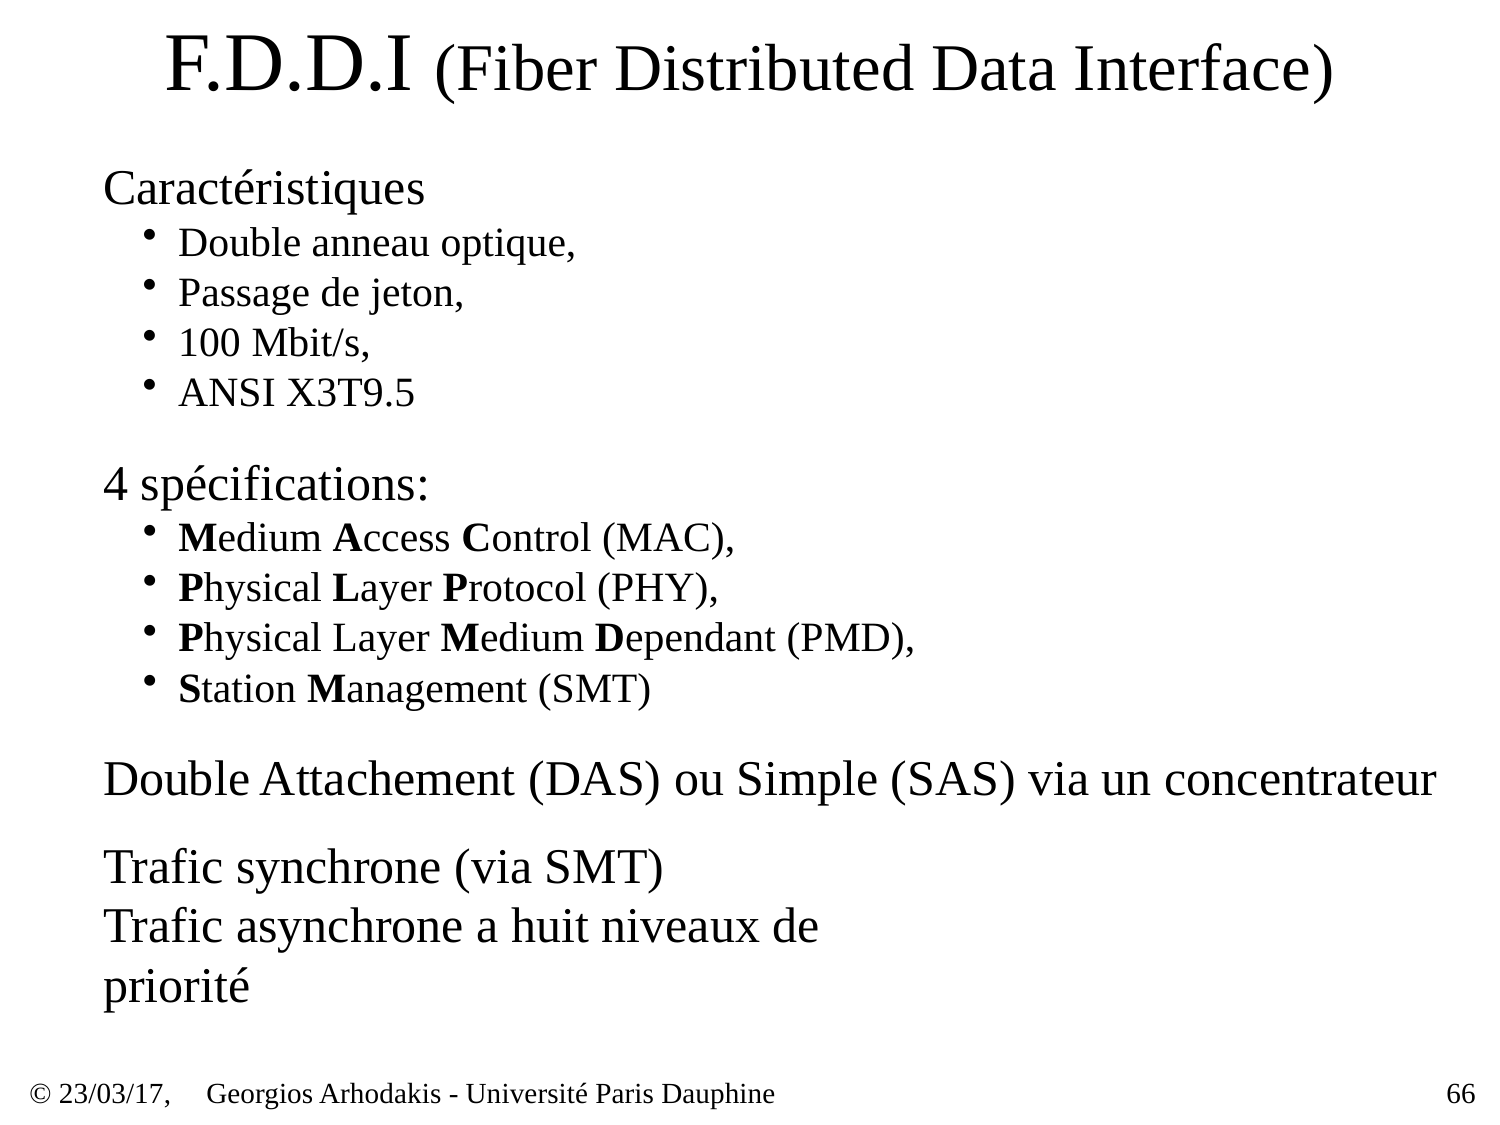

# F.D.D.I (Fiber Distributed Data Interface)
Caractéristiques
Double anneau optique,
Passage de jeton,
100 Mbit/s,
ANSI X3T9.5
4 spécifications:
Medium Access Control (MAC),
Physical Layer Protocol (PHY),
Physical Layer Medium Dependant (PMD),
Station Management (SMT)
Double Attachement (DAS) ou Simple (SAS) via un concentrateur
Trafic synchrone (via SMT)
Trafic asynchrone a huit niveaux de priorité
© 23/03/17,
Georgios Arhodakis - Université Paris Dauphine
66